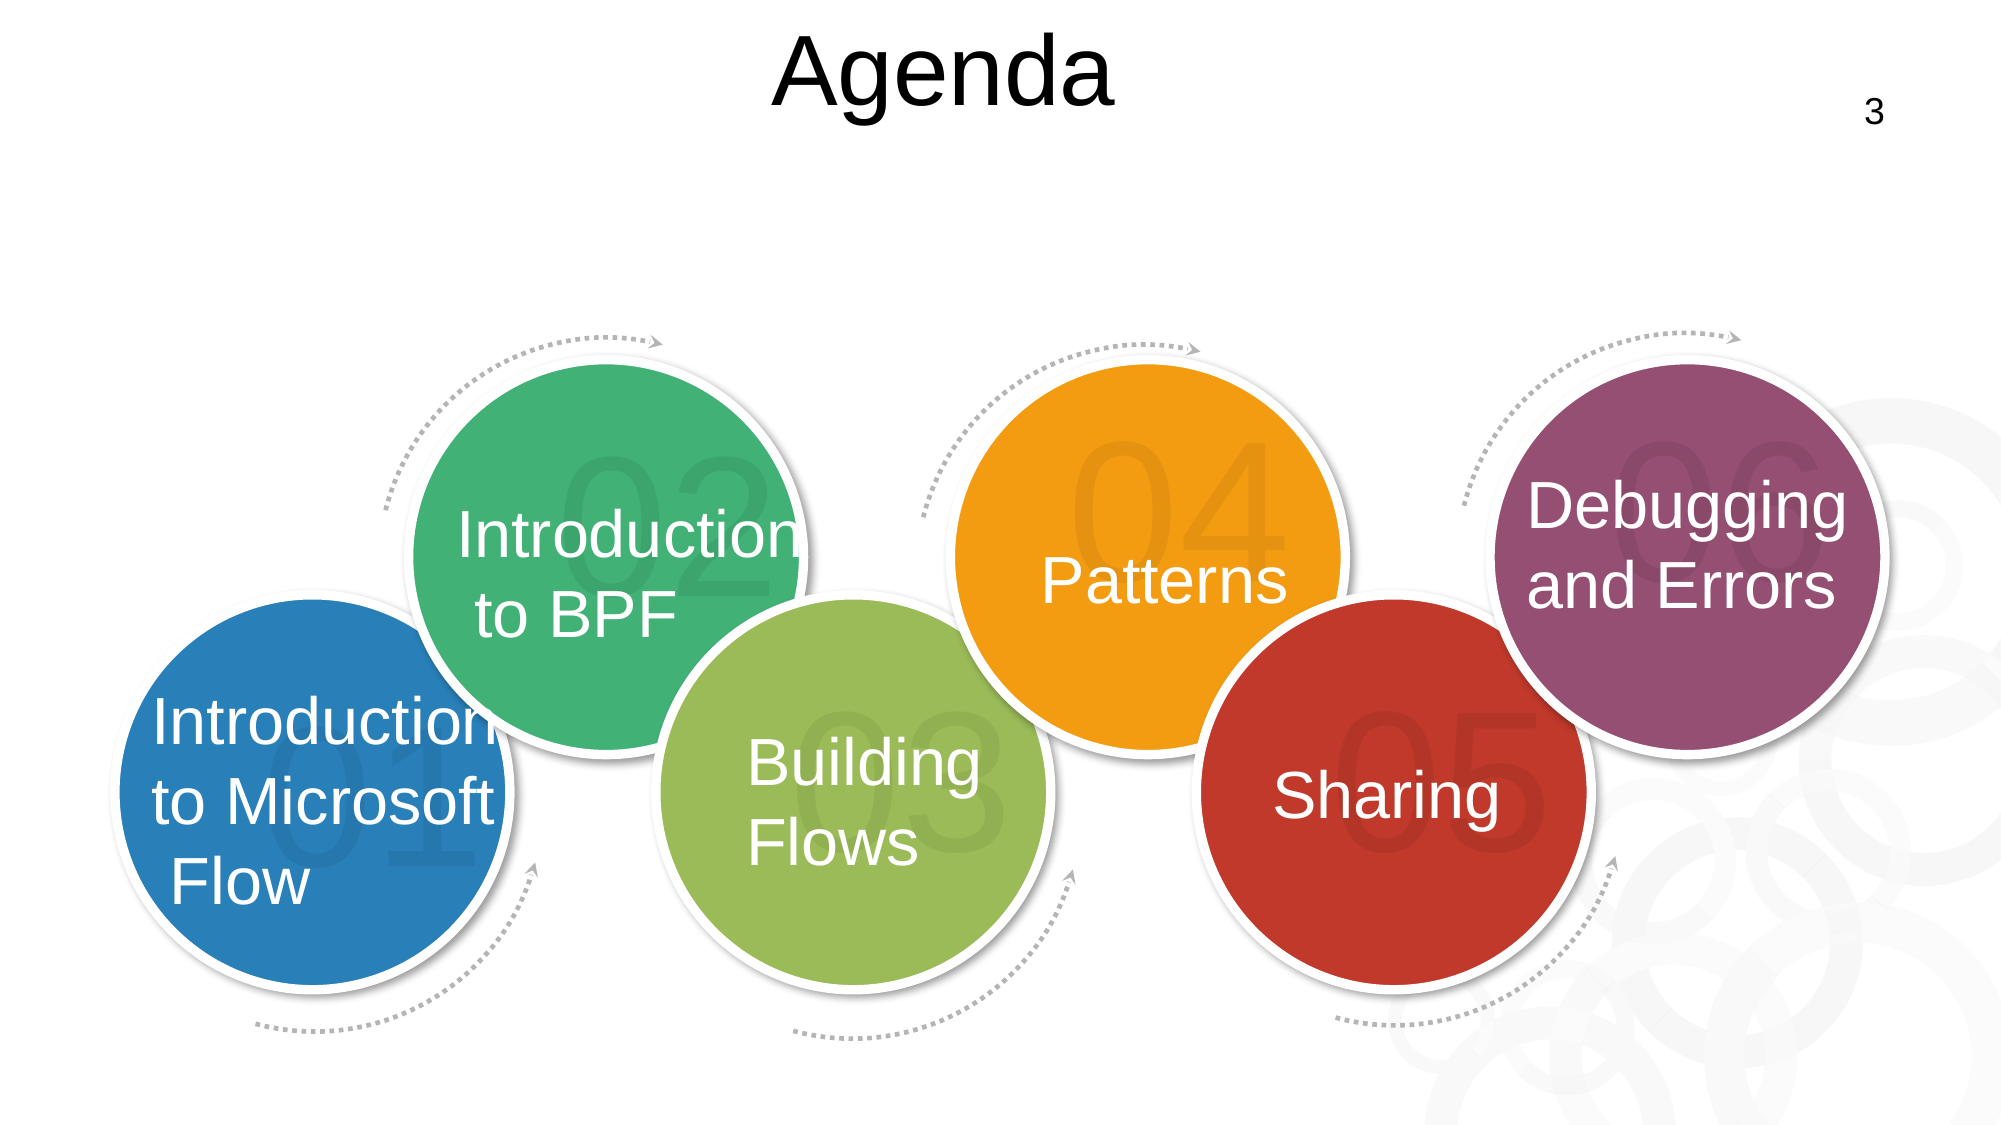

# Agenda
3

04
06
02
Debugging
and Errors
Introduction
 to BPF
Patterns

03
05
01
Introduction
to Microsoft
 Flow
Building
Flows
Sharing